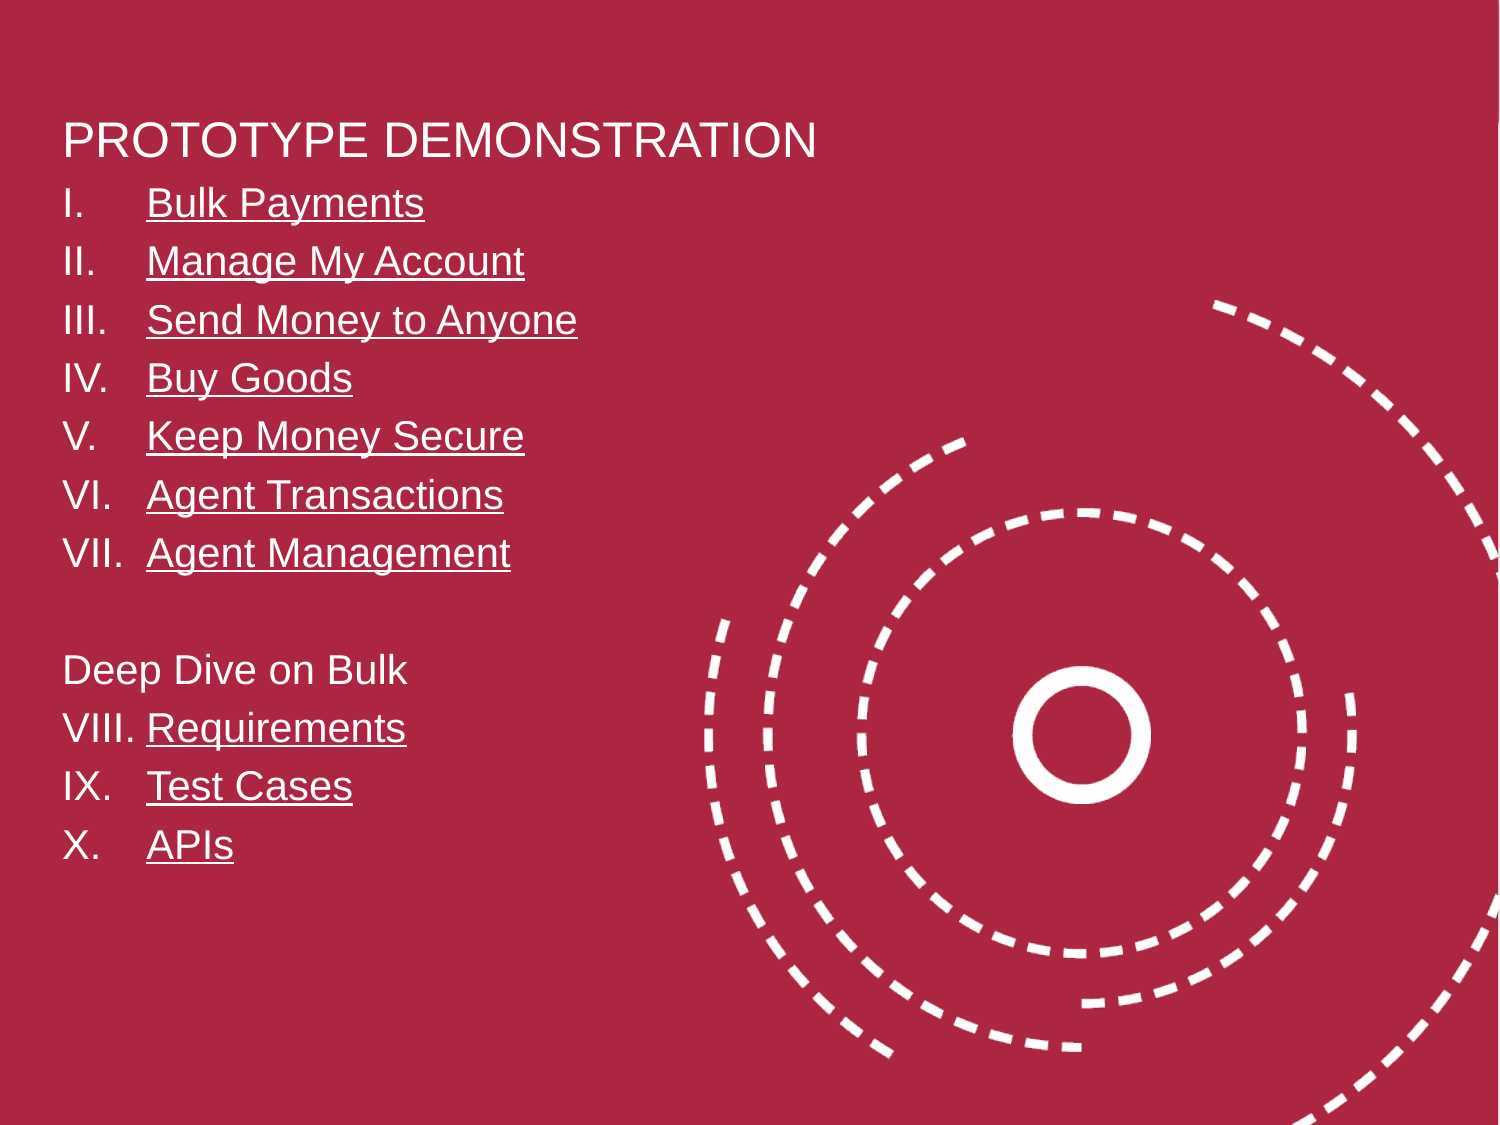

PROTOTYPE DEMONSTRATION
Bulk Payments
Manage My Account
Send Money to Anyone
Buy Goods
Keep Money Secure
Agent Transactions
Agent Management

Deep Dive on Bulk
Requirements
Test Cases
APIs